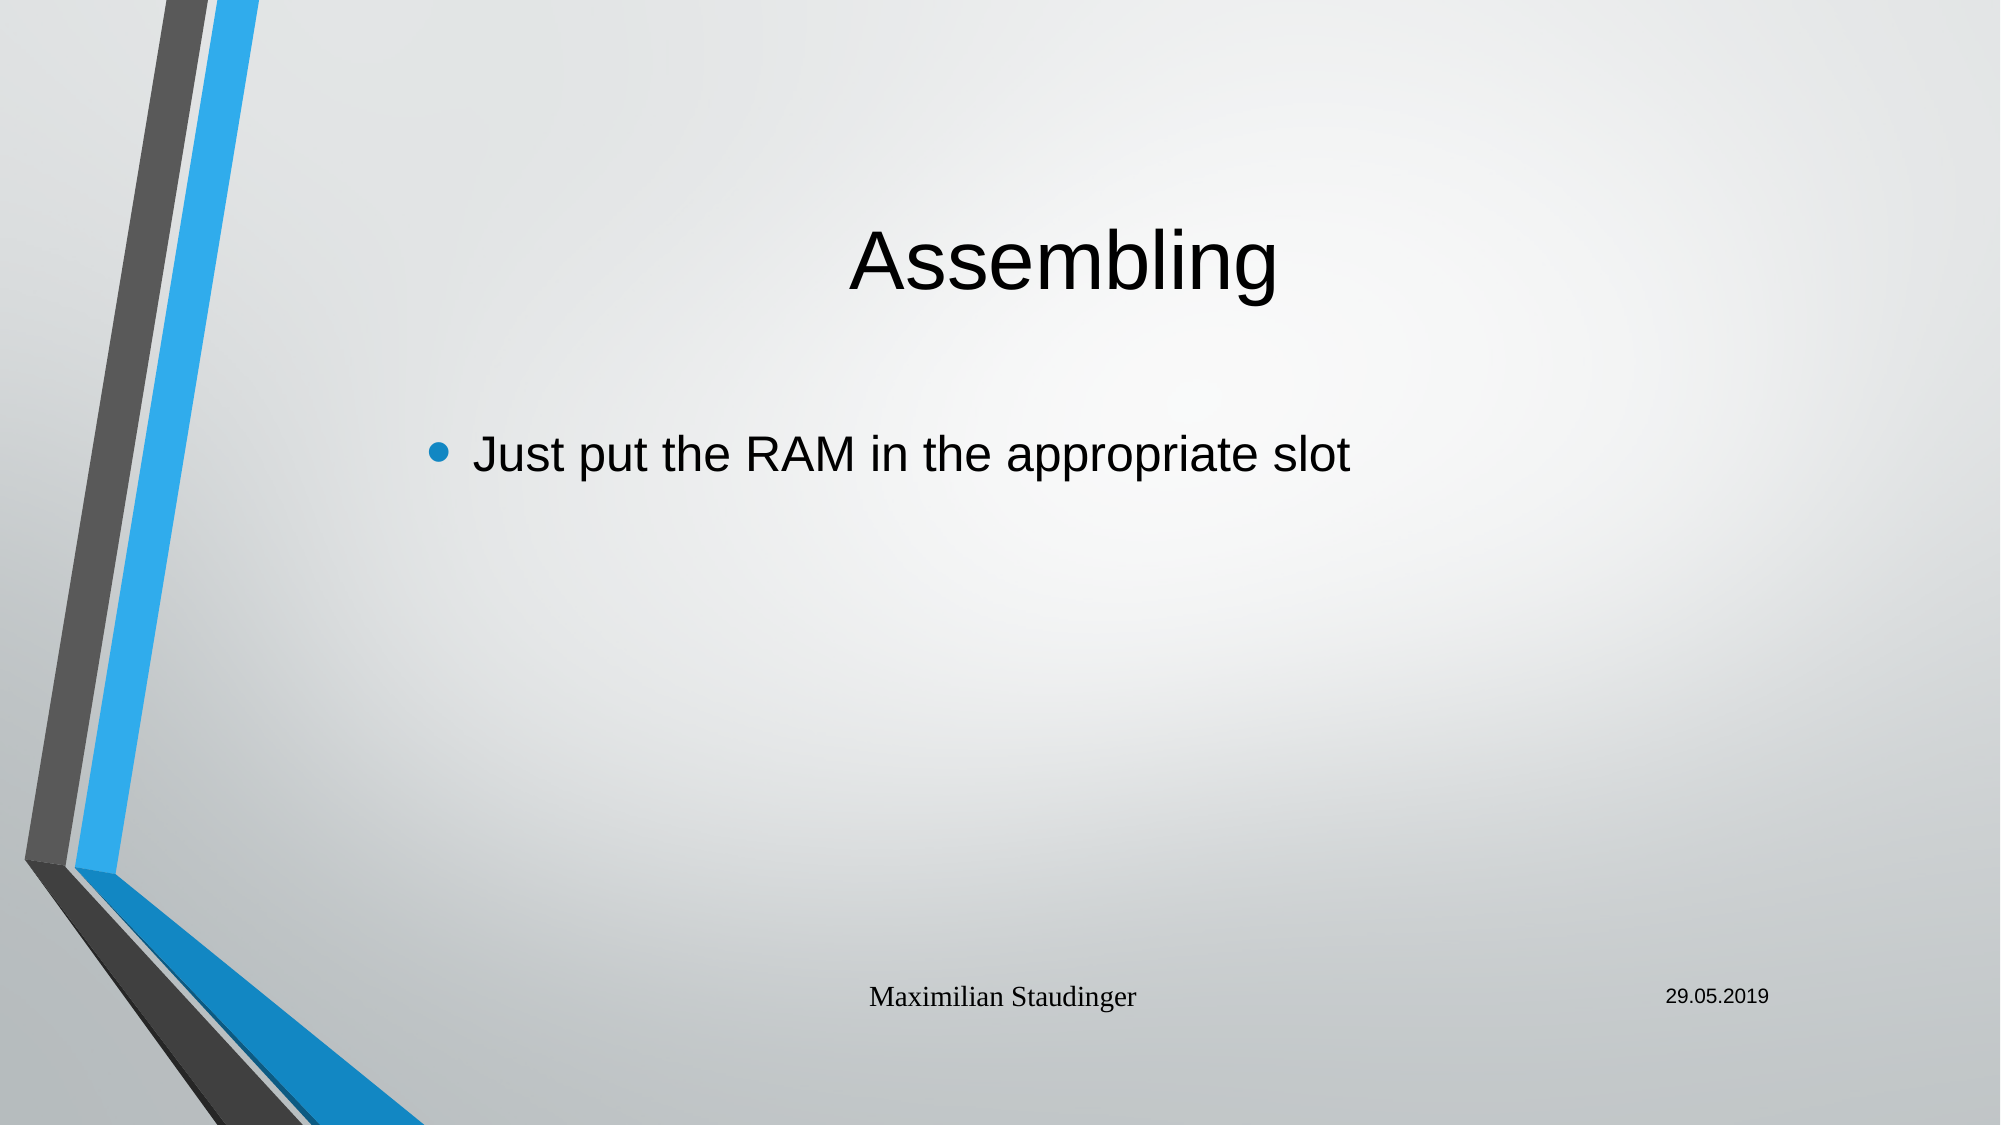

# Assembling
Just put the RAM in the appropriate slot
Maximilian Staudinger
29.05.2019